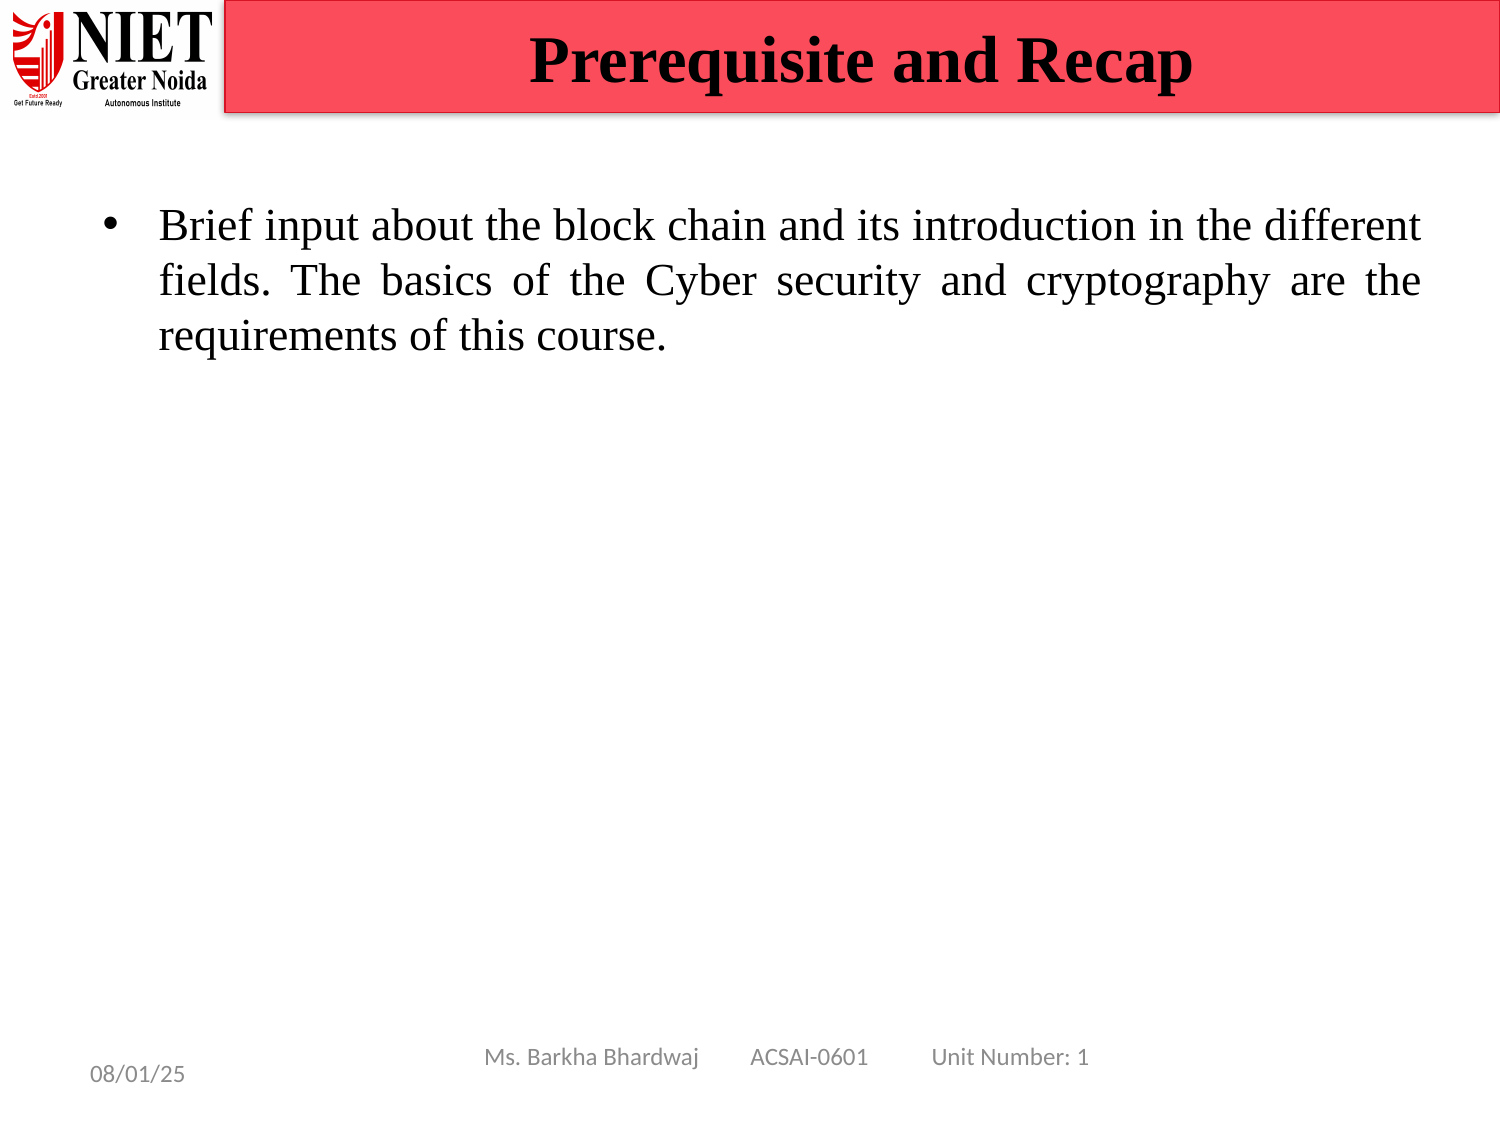

Prerequisite and Recap
Brief input about the block chain and its introduction in the different fields. The basics of the Cyber security and cryptography are the requirements of this course.
Ms. Barkha Bhardwaj         ACSAI-0601           Unit Number: 1
08/01/25